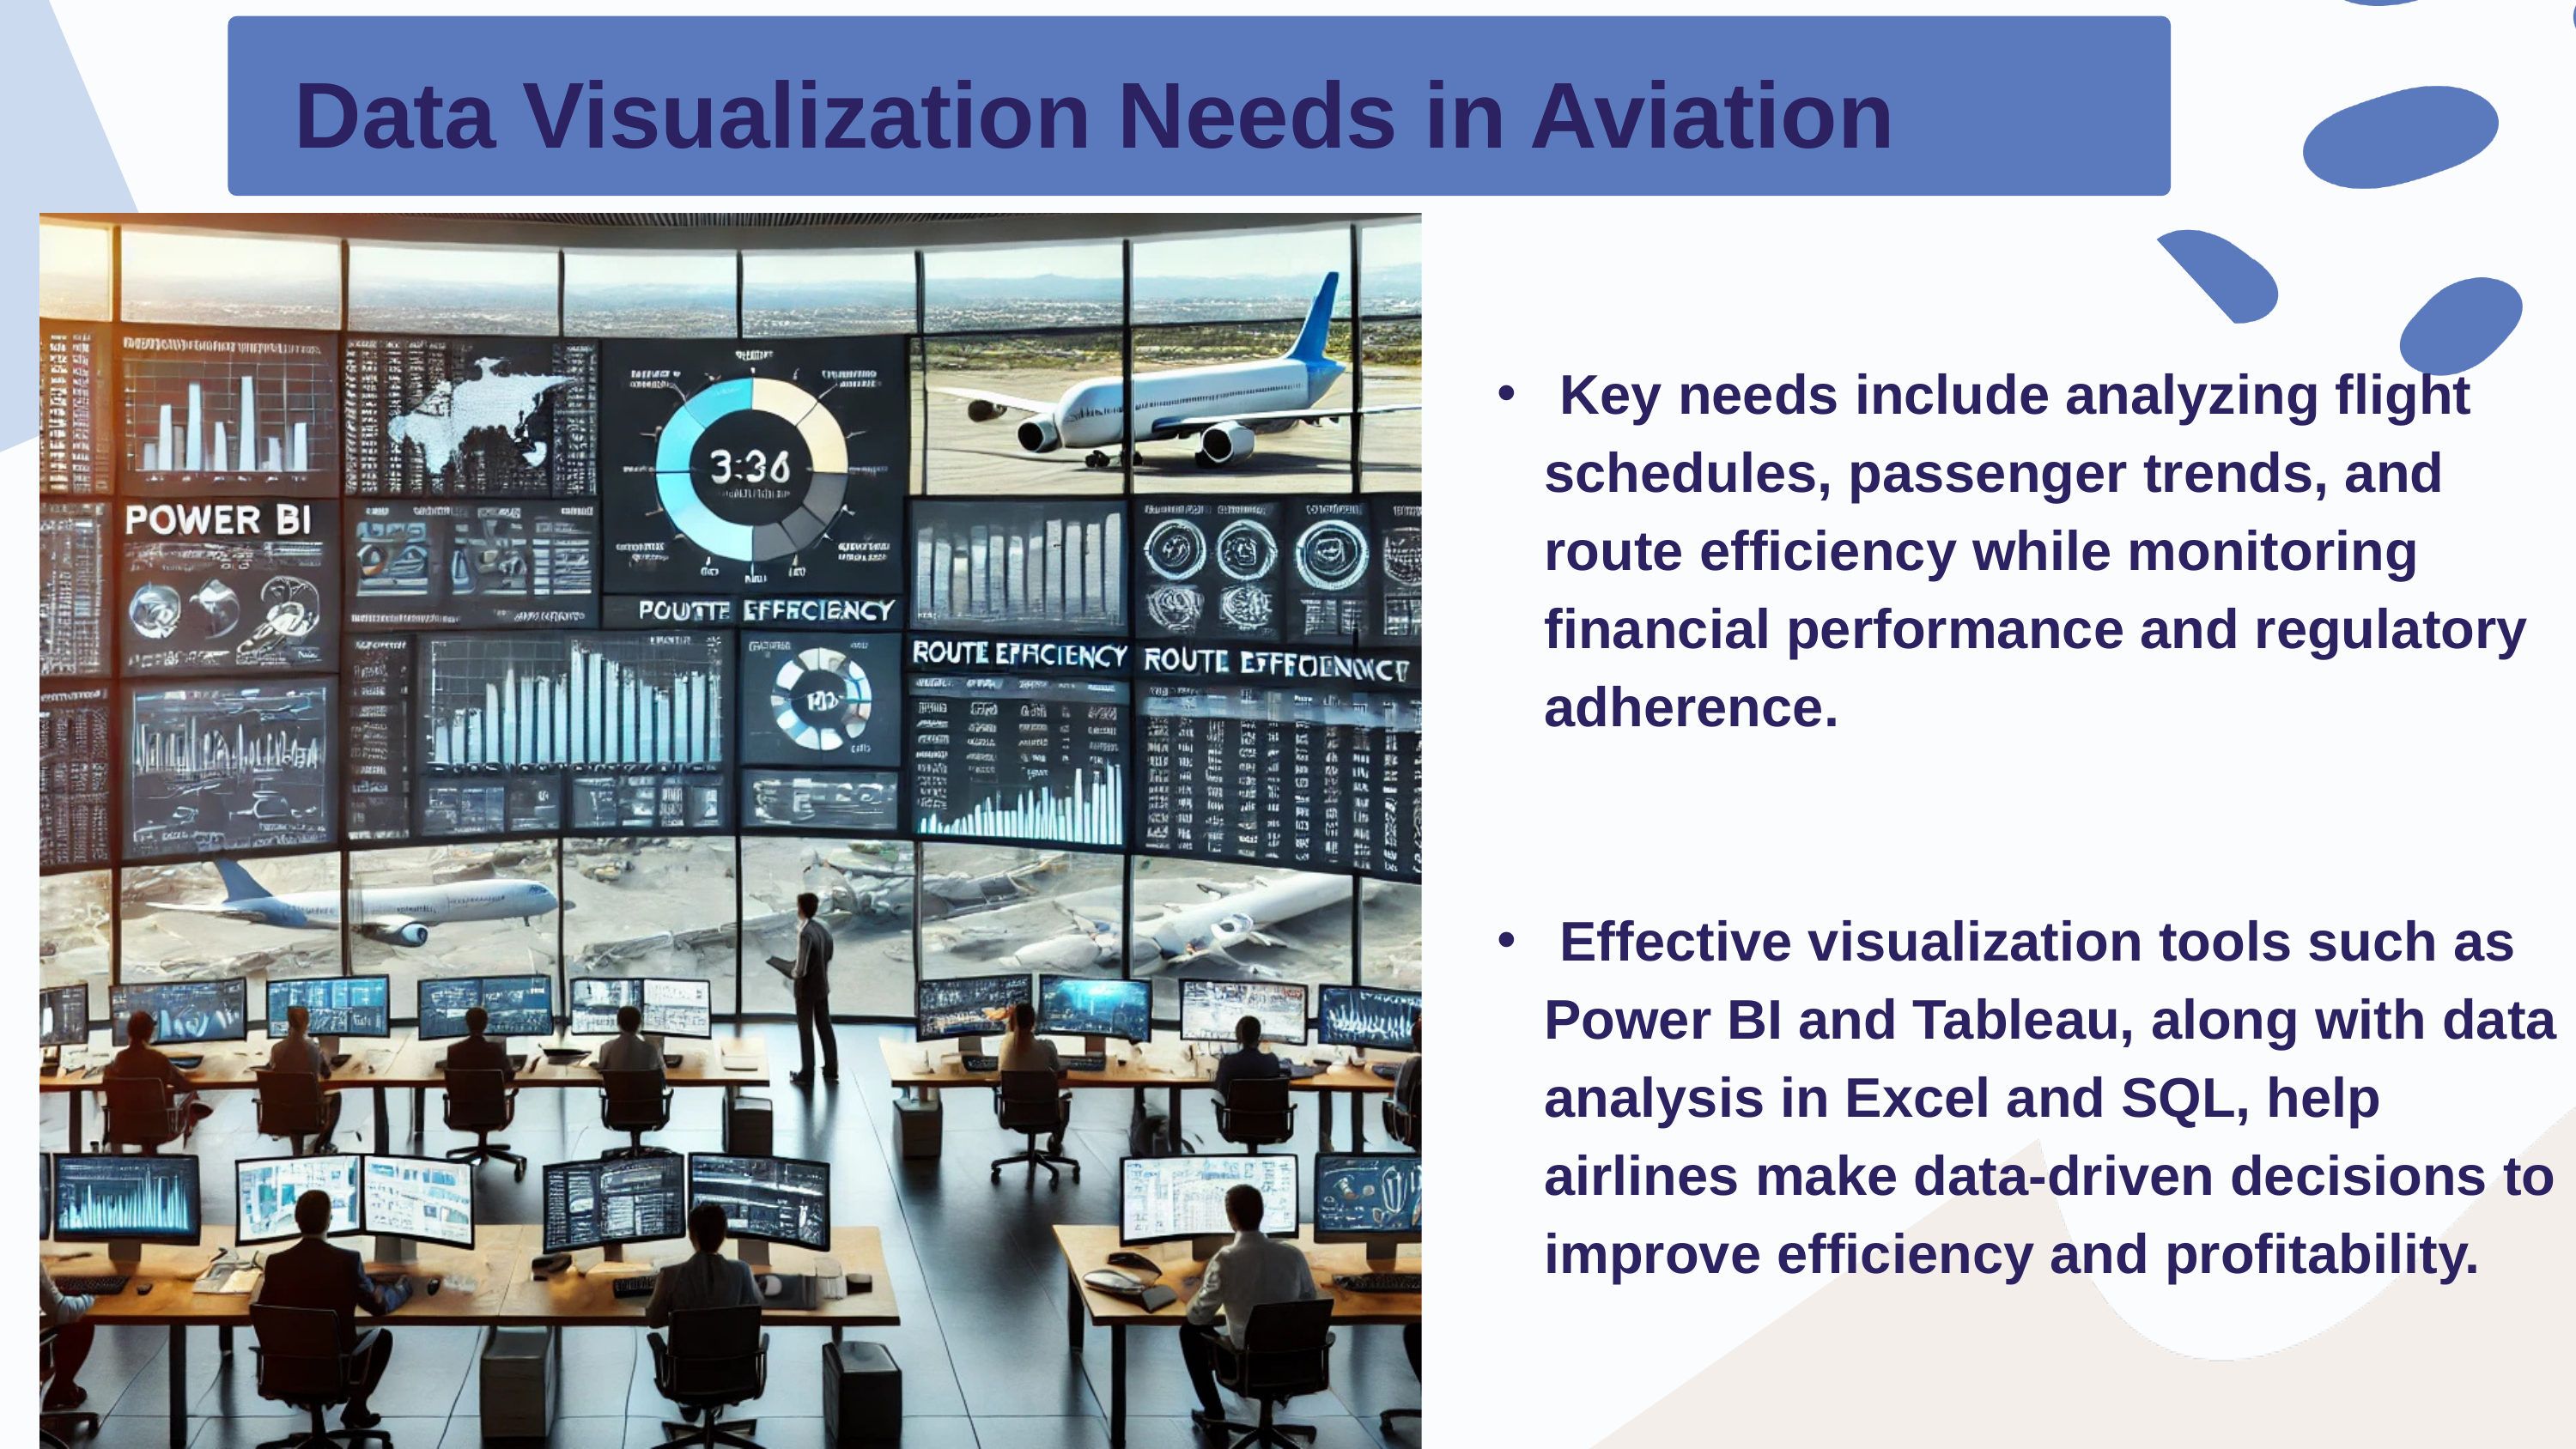

Data Visualization Needs in Aviation

 Key needs include analyzing flight schedules, passenger trends, and route efficiency while monitoring financial performance and regulatory adherence.

 Effective visualization tools such as Power BI and Tableau, along with data analysis in Excel and SQL, help airlines make data-driven decisions to improve efficiency and profitability.